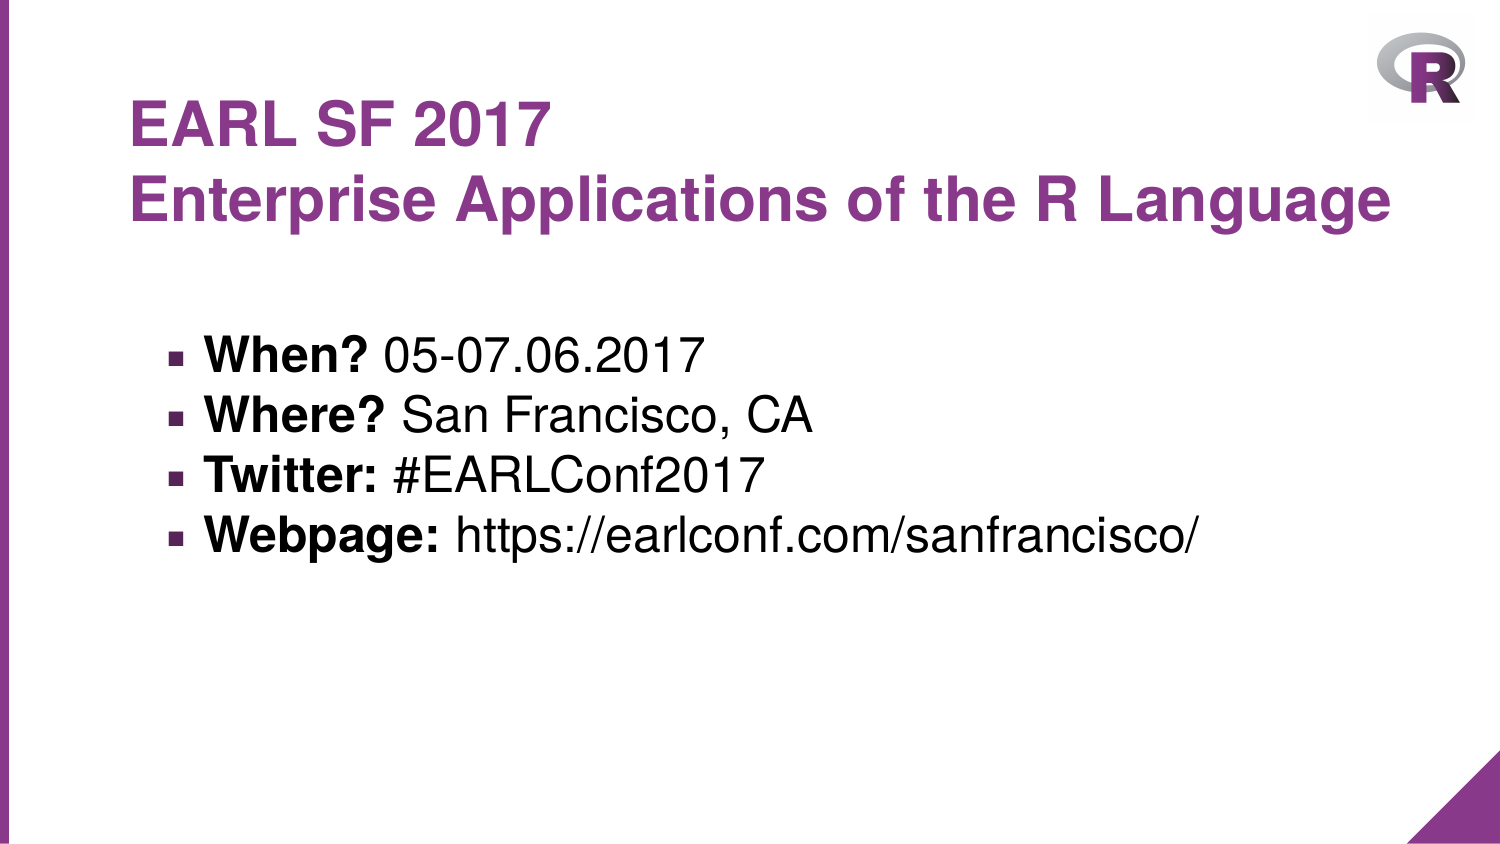

# EARL SF 2017 Enterprise Applications of the R Language
When? 05-07.06.2017
Where? San Francisco, CA
Twitter: #EARLConf2017
Webpage: https://earlconf.com/sanfrancisco/